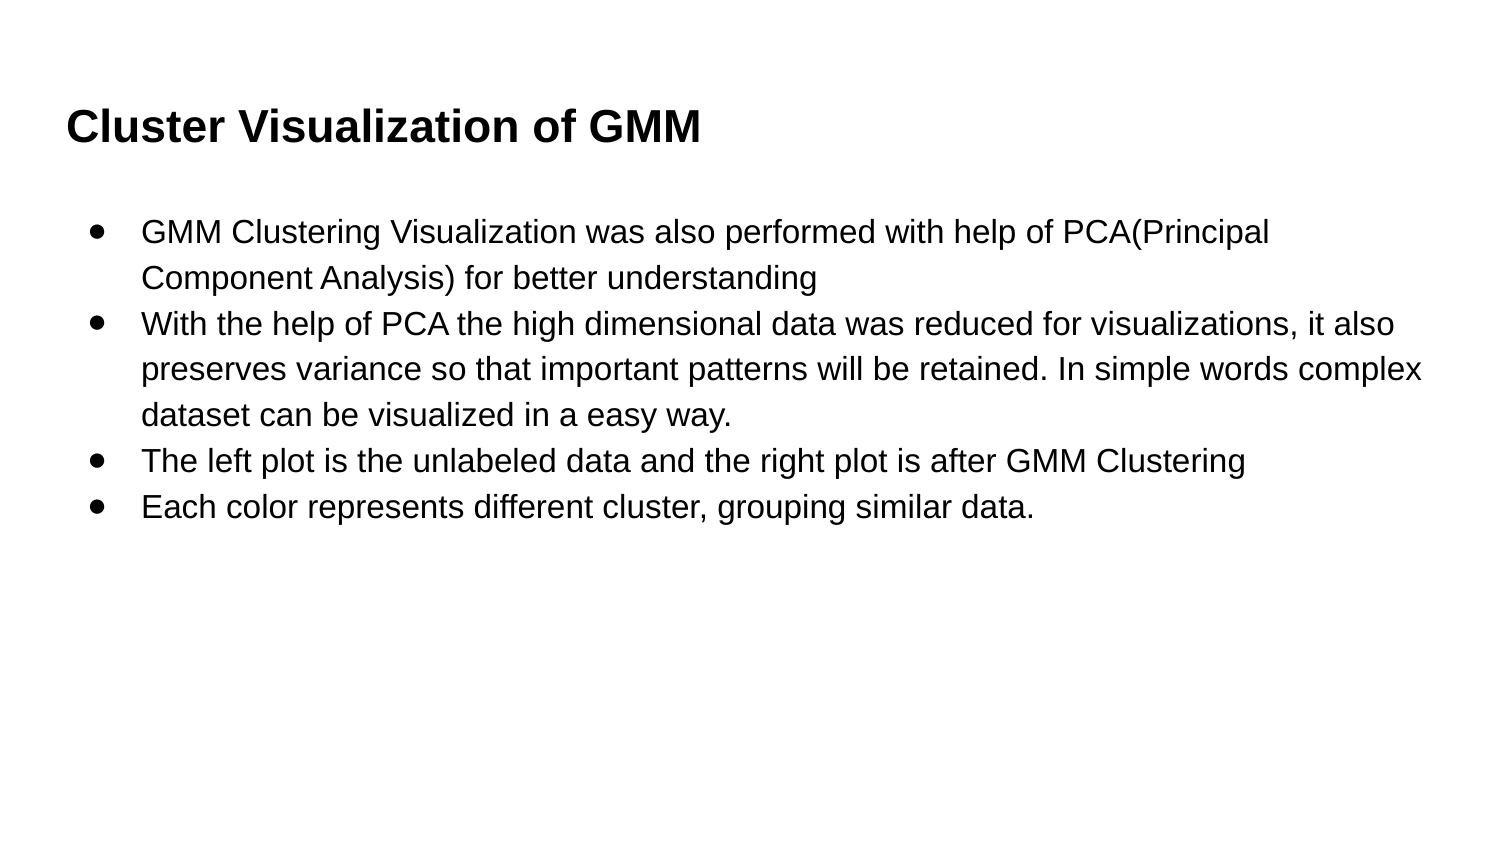

# Cluster Visualization of GMM
GMM Clustering Visualization was also performed with help of PCA(Principal Component Analysis) for better understanding
With the help of PCA the high dimensional data was reduced for visualizations, it also preserves variance so that important patterns will be retained. In simple words complex dataset can be visualized in a easy way.
The left plot is the unlabeled data and the right plot is after GMM Clustering
Each color represents different cluster, grouping similar data.